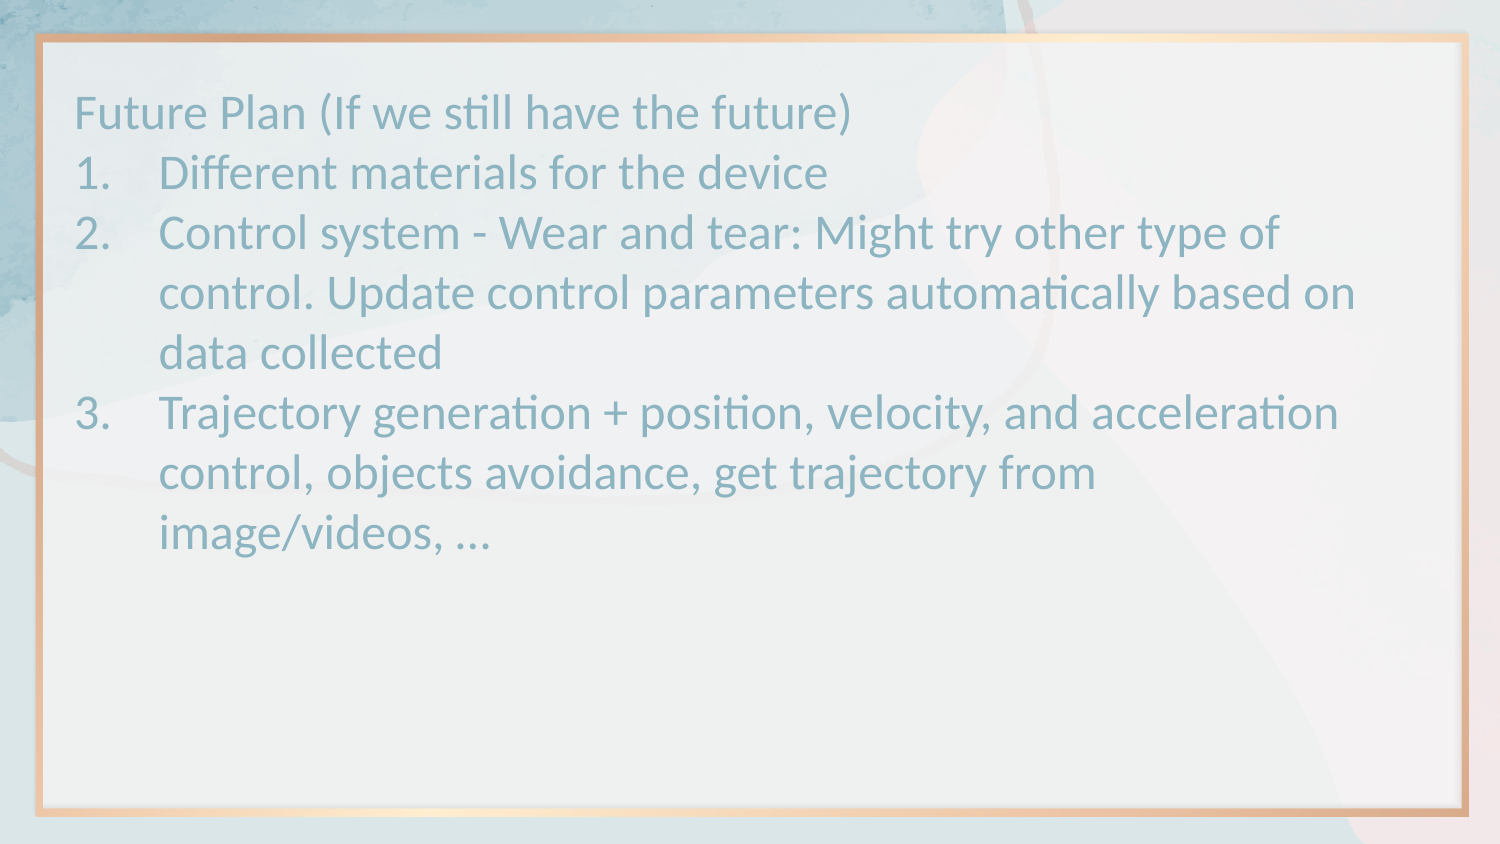

Future Plan (If we still have the future)
Different materials for the device
Control system - Wear and tear: Might try other type of control. Update control parameters automatically based on data collected
Trajectory generation + position, velocity, and acceleration control, objects avoidance, get trajectory from image/videos, …